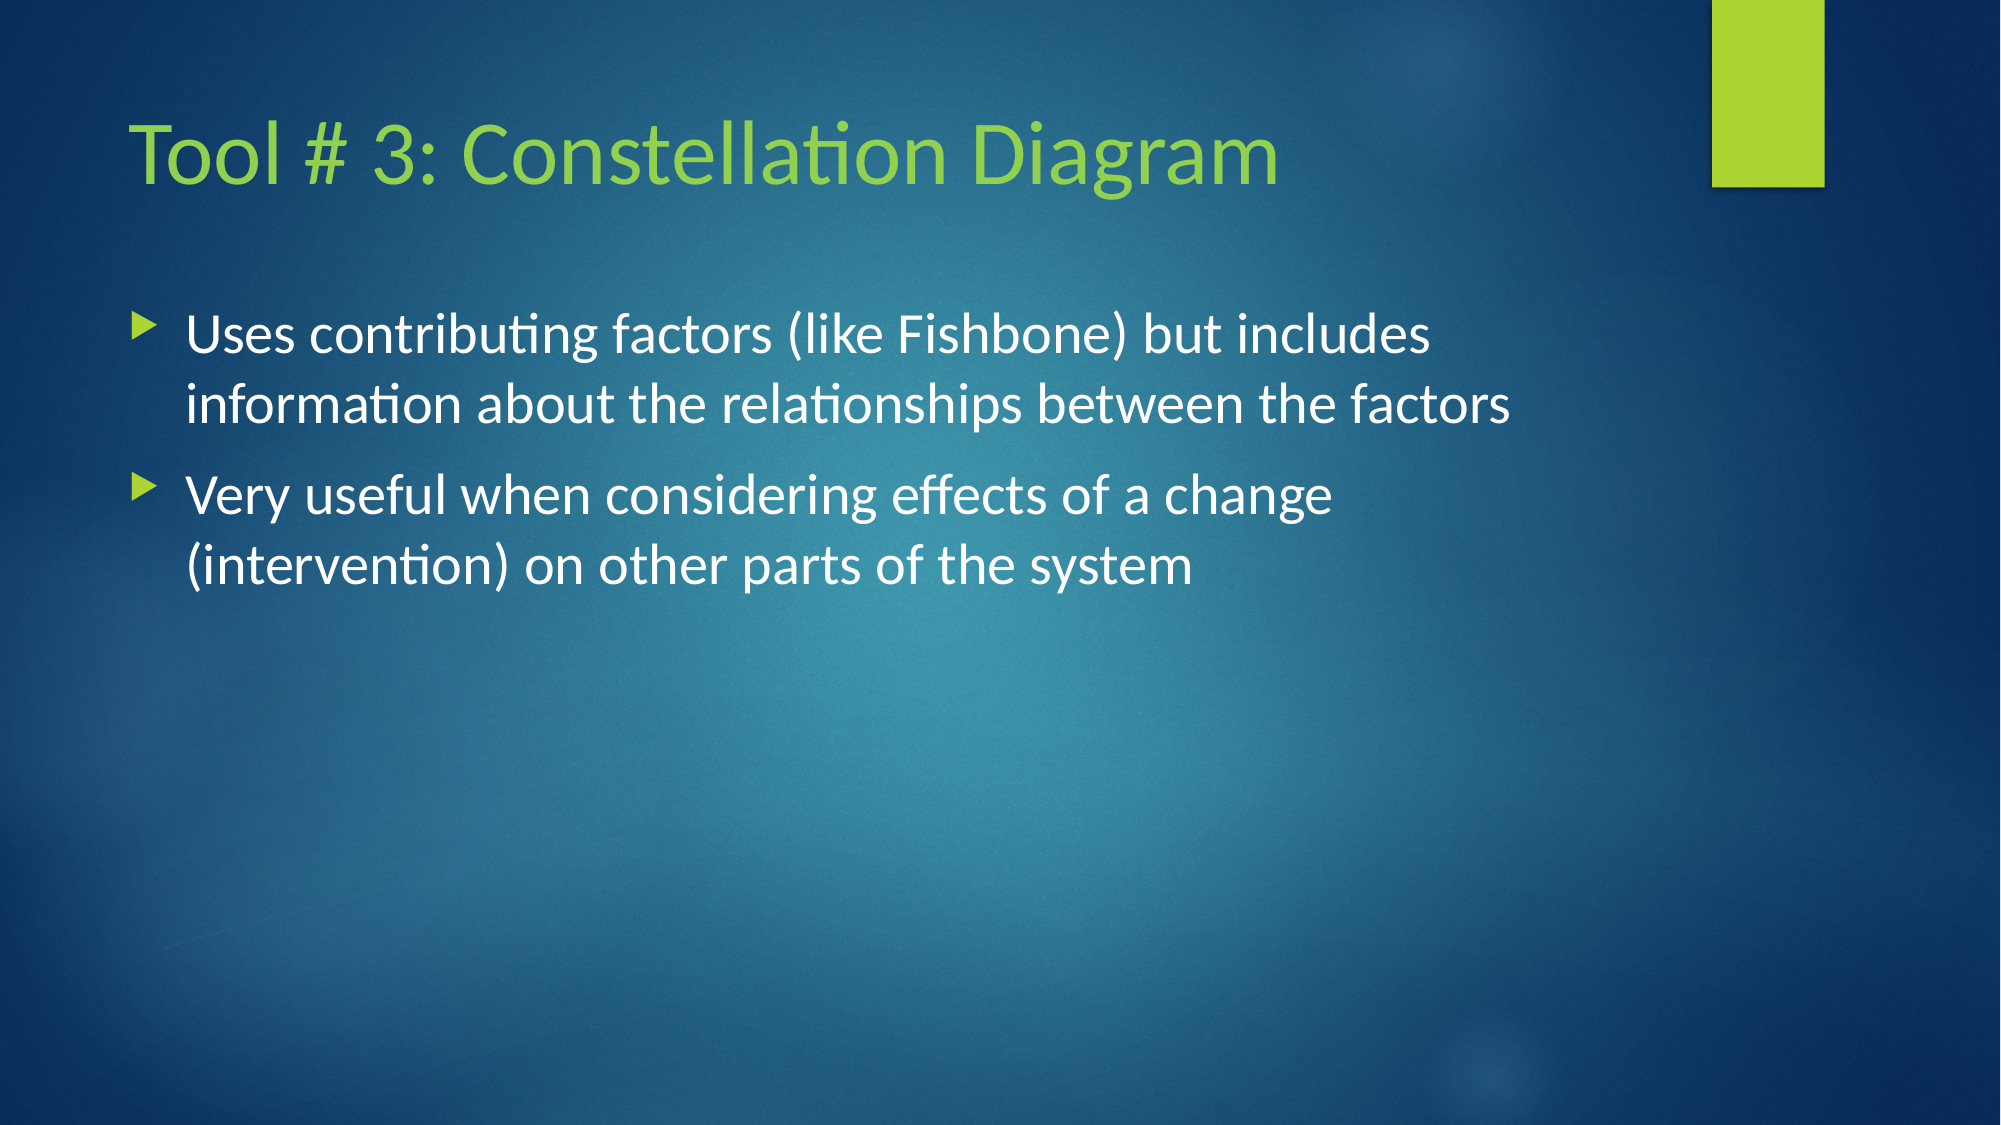

# Tool # 3: Constellation Diagram
Uses contributing factors (like Fishbone) but includes information about the relationships between the factors
Very useful when considering effects of a change (intervention) on other parts of the system